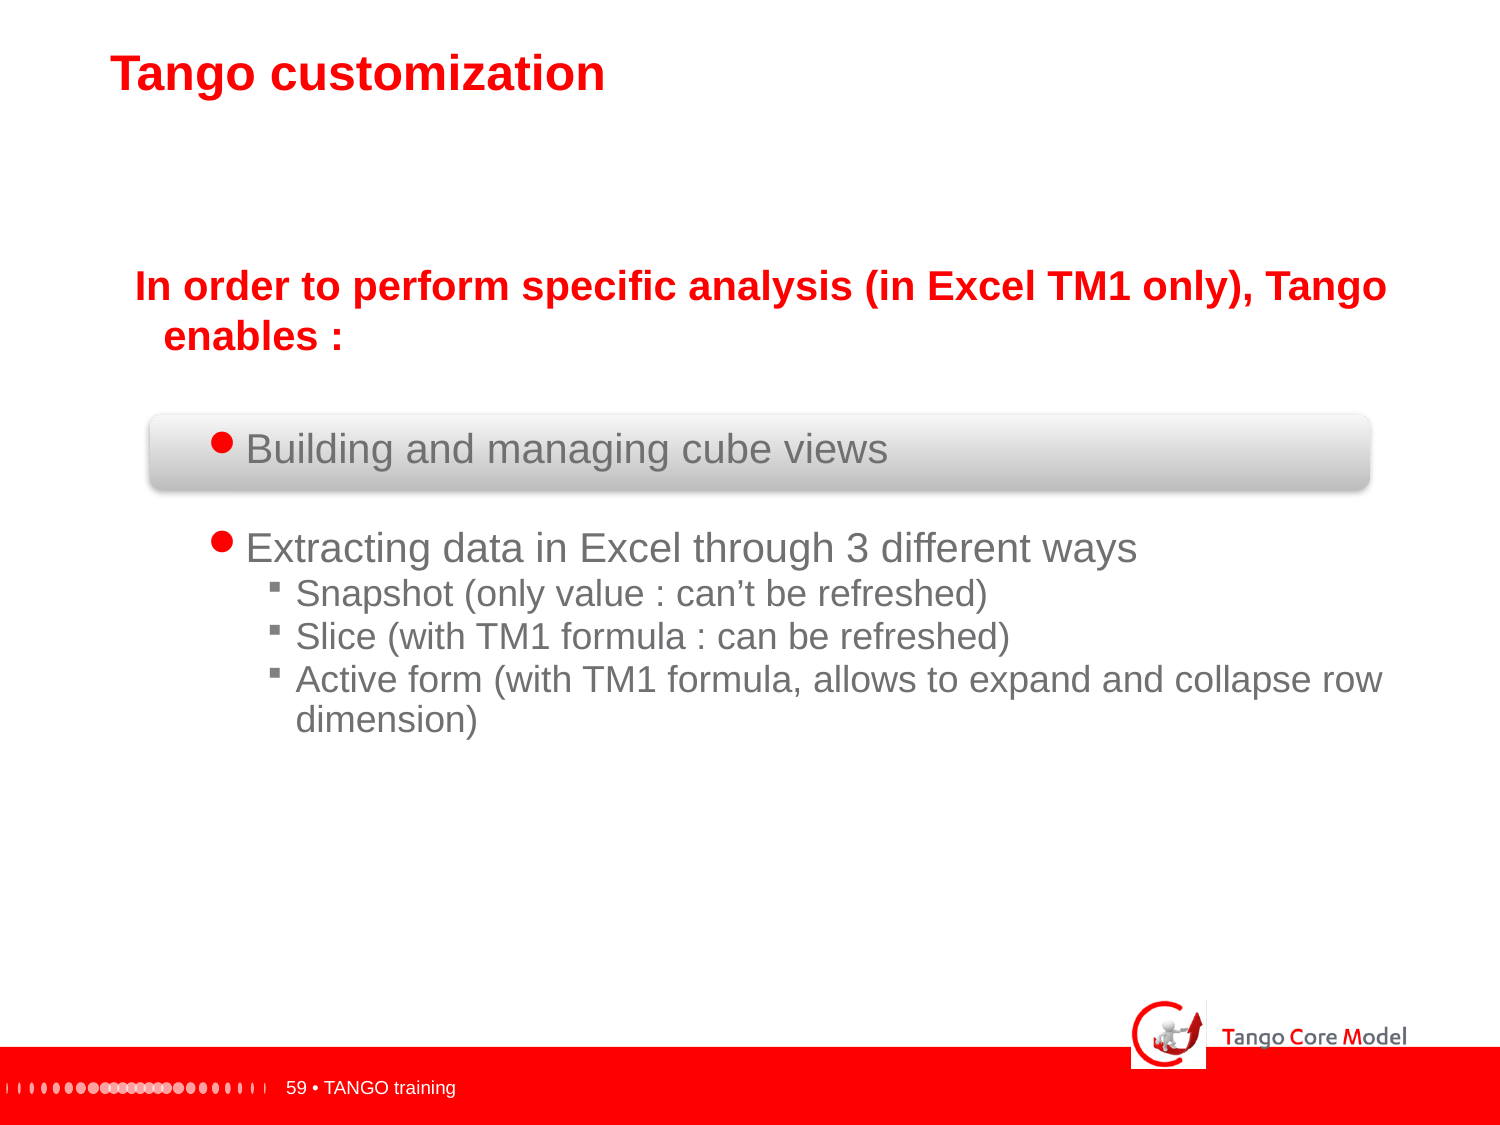

Tango customization

In order to perform specific analysis (in Excel TM1 only), Tango enables :

Building and managing cube views

Extracting data in Excel through 3 different ways
Snapshot (only value : can’t be refreshed)
Slice (with TM1 formula : can be refreshed)
Active form (with TM1 formula, allows to expand and collapse row dimension)

59 •
 TANGO training